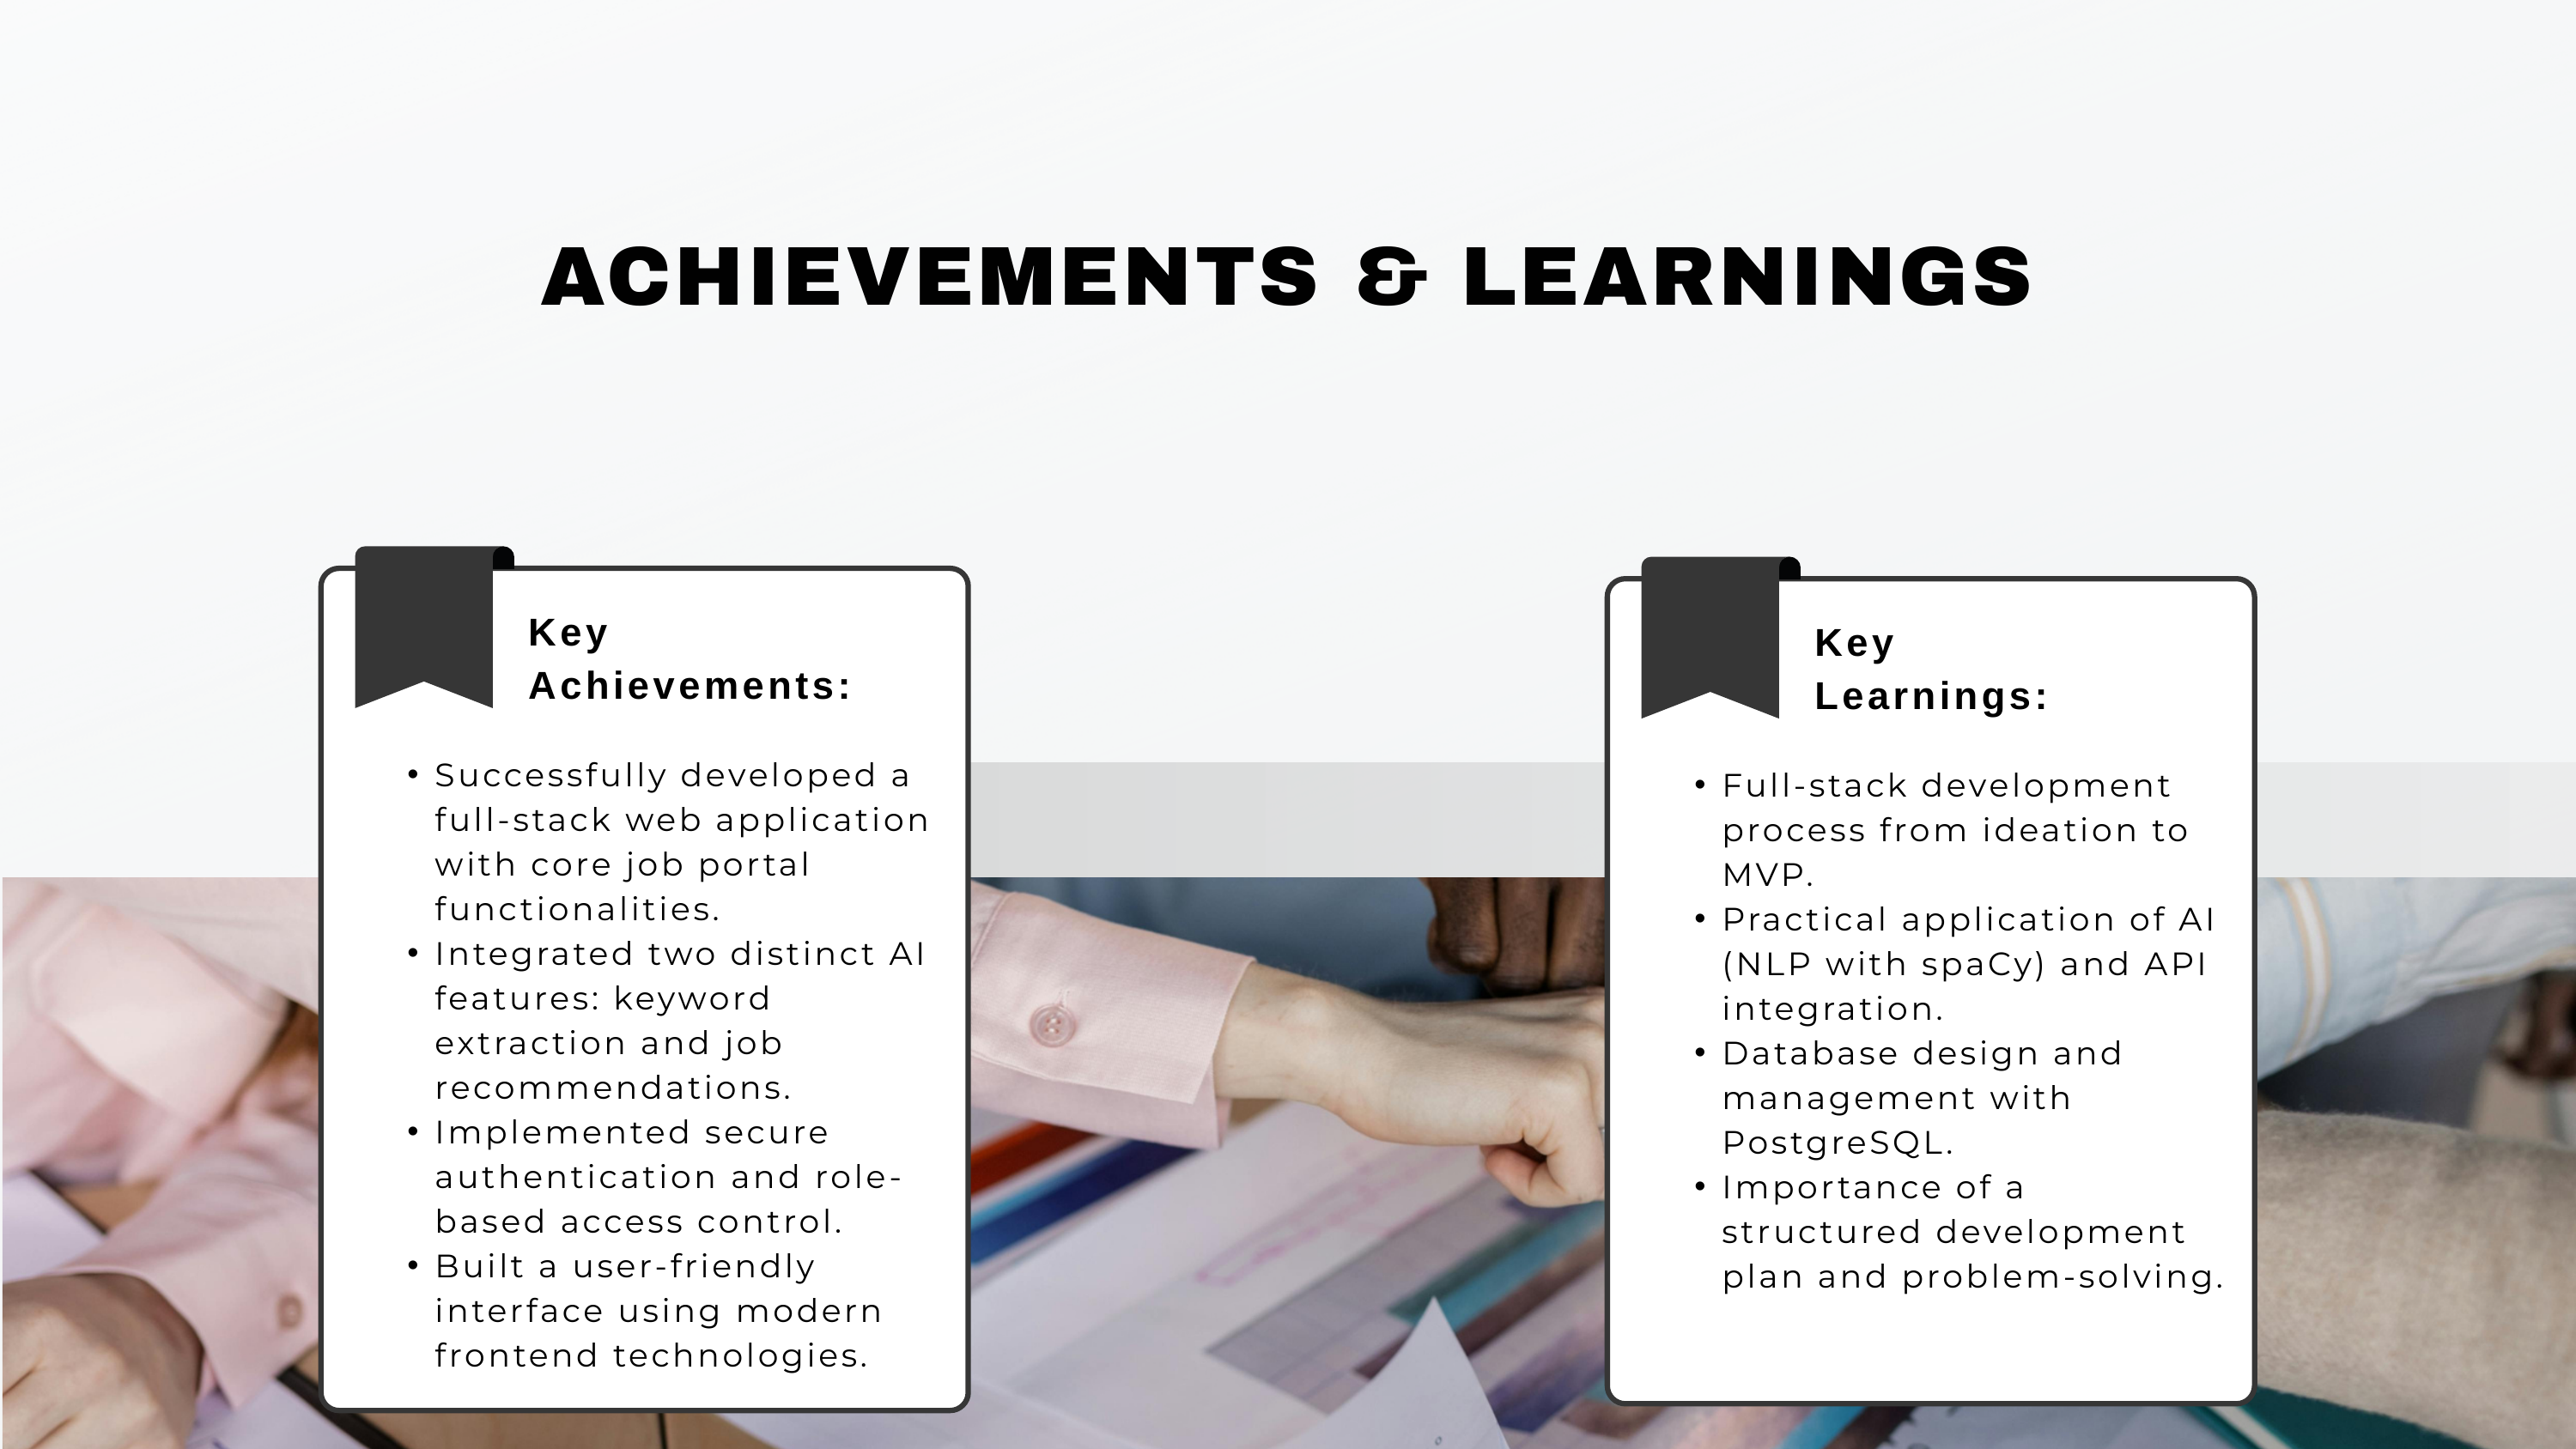

ACHIEVEMENTS & LEARNINGS

Key Achievements:
Key
Learnings:
Successfully developed a full-stack web application with core job portal functionalities.
Integrated two distinct AI features: keyword extraction and job recommendations.
Implemented secure authentication and role-based access control.
Built a user-friendly interface using modern frontend technologies.

Full-stack development process from ideation to MVP.
Practical application of AI (NLP with spaCy) and API integration.
Database design and management with PostgreSQL.
Importance of a structured development plan and problem-solving.